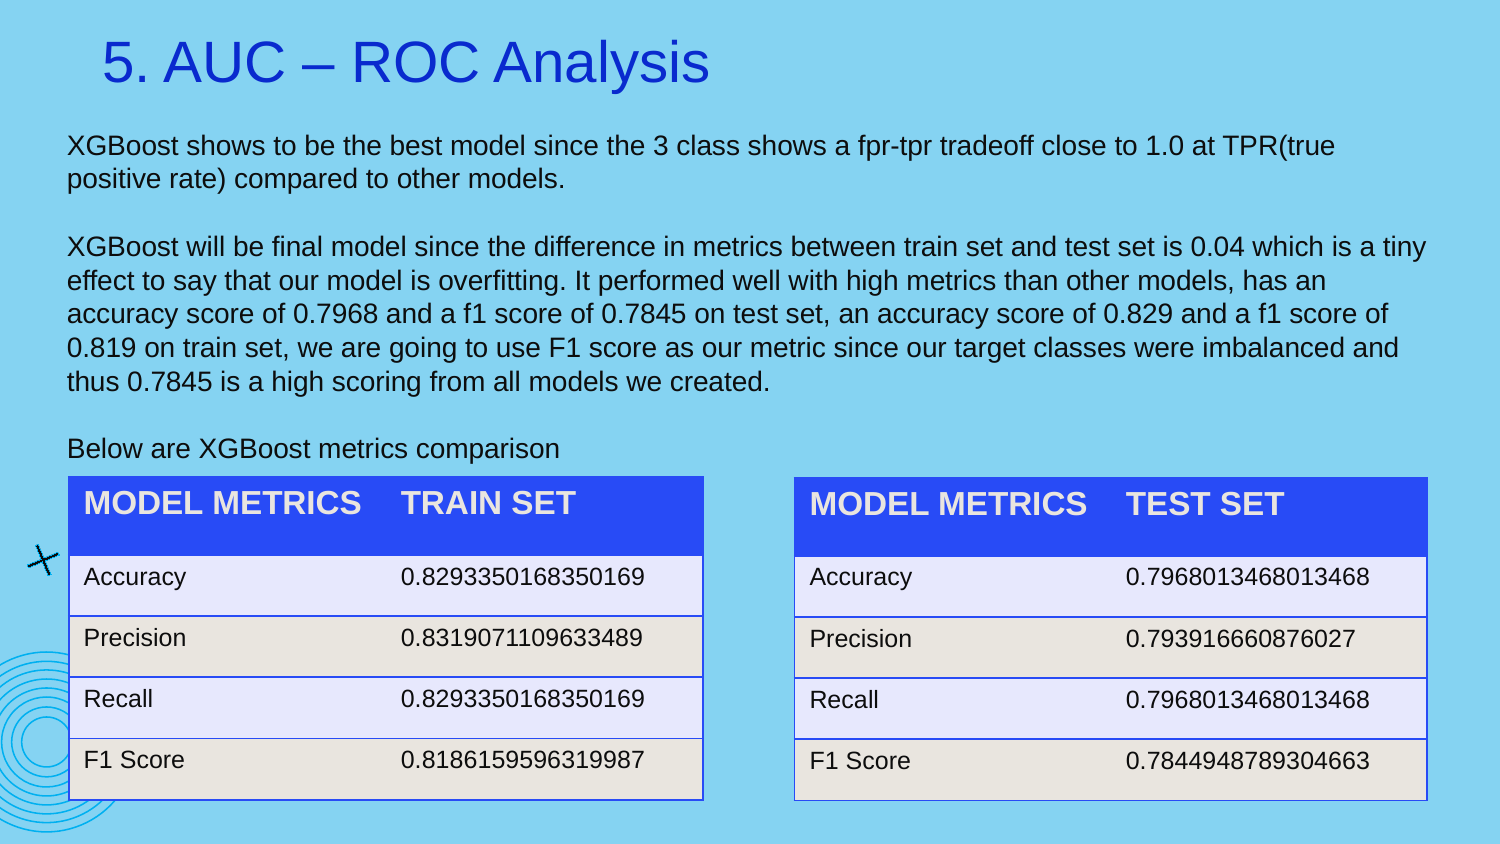

5. AUC – ROC Analysis
XGBoost shows to be the best model since the 3 class shows a fpr-tpr tradeoff close to 1.0 at TPR(true positive rate) compared to other models.

XGBoost will be final model since the difference in metrics between train set and test set is 0.04 which is a tiny effect to say that our model is overfitting. It performed well with high metrics than other models, has an accuracy score of 0.7968 and a f1 score of 0.7845 on test set, an accuracy score of 0.829 and a f1 score of 0.819 on train set, we are going to use F1 score as our metric since our target classes were imbalanced and thus 0.7845 is a high scoring from all models we created.

Below are XGBoost metrics comparison

| MODEL METRICS | TRAIN SET |
| --- | --- |
| Accuracy | 0.8293350168350169 |
| Precision | 0.8319071109633489 |
| Recall | 0.8293350168350169 |
| F1 Score | 0.8186159596319987 |
| MODEL METRICS | TEST SET |
| --- | --- |
| Accuracy | 0.7968013468013468 |
| Precision | 0.793916660876027 |
| Recall | 0.7968013468013468 |
| F1 Score | 0.7844948789304663 |